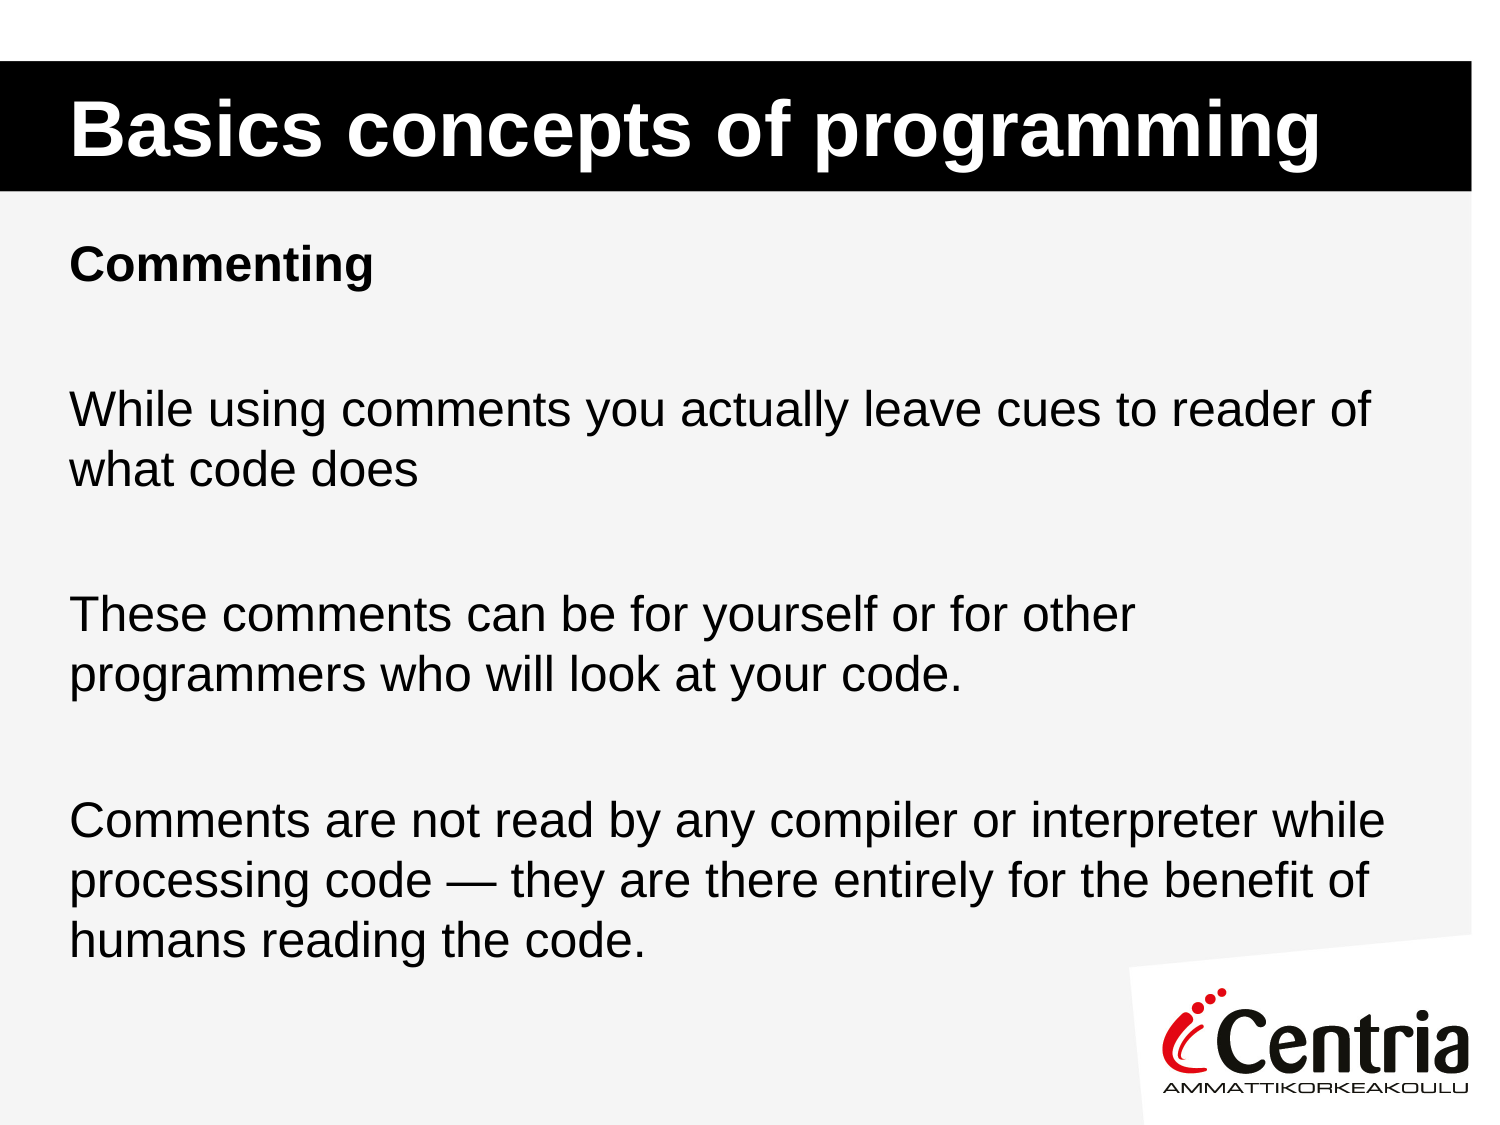

# Basics concepts of programming
Commenting

While using comments you actually leave cues to reader of what code does

These comments can be for yourself or for other programmers who will look at your code.

Comments are not read by any compiler or interpreter while processing code — they are there entirely for the benefit of humans reading the code.